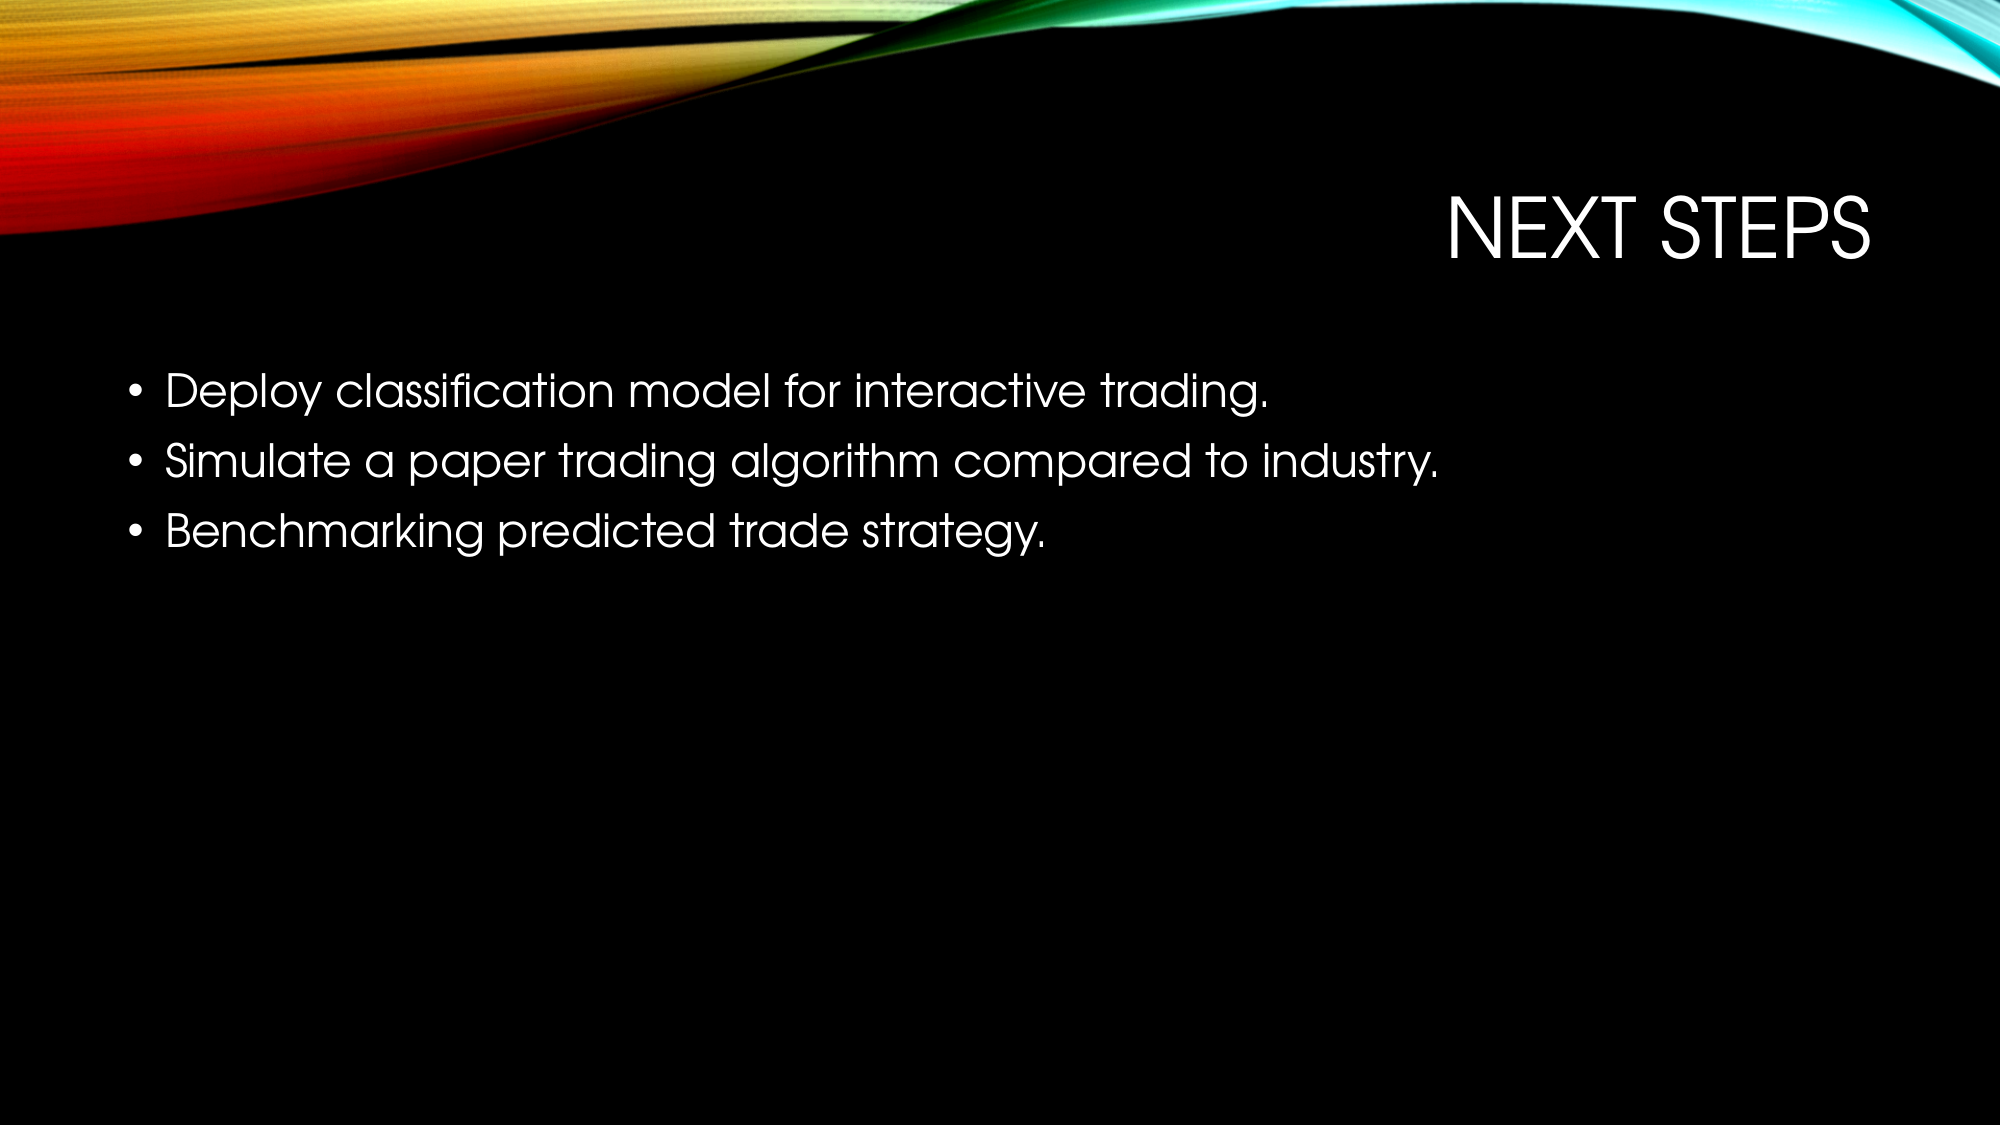

# Next Steps
Deploy classification model for interactive trading.
Simulate a paper trading algorithm compared to industry.
Benchmarking predicted trade strategy.